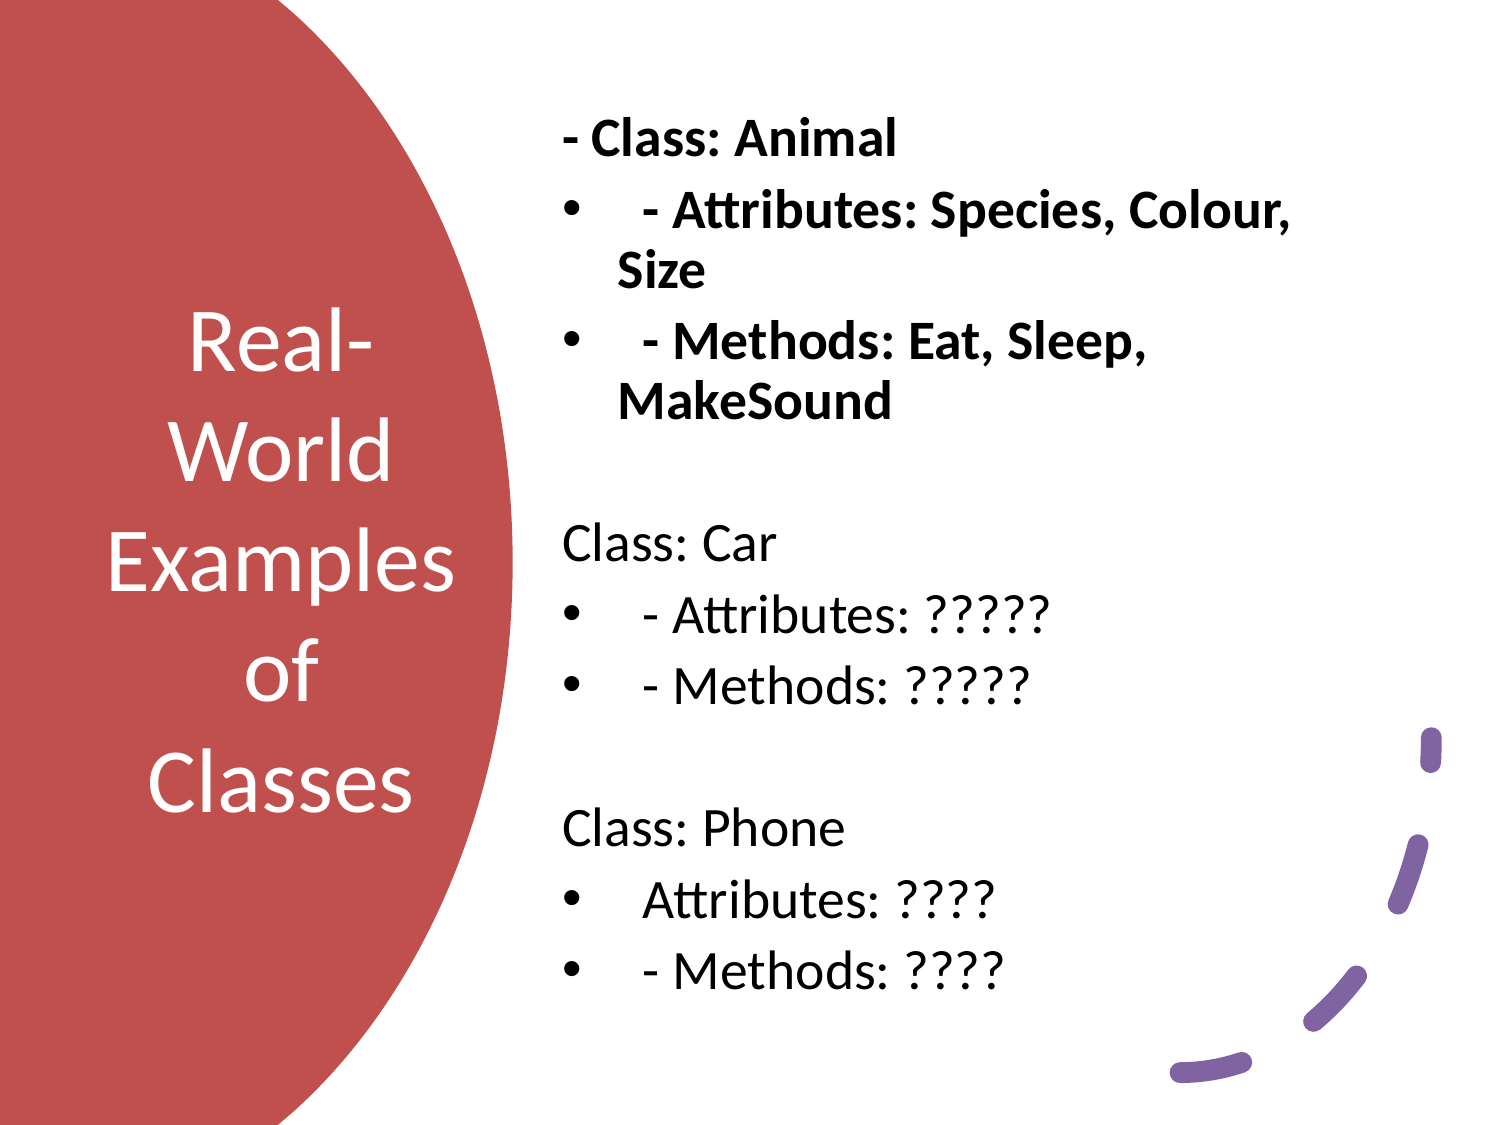

- Class: Animal
  - Attributes: Species, Colour, Size
  - Methods: Eat, Sleep, MakeSound

Class: Car
  - Attributes: ?????
  - Methods: ?????

Class: Phone
  Attributes: ????
  - Methods: ????
# Real-World Examples of Classes